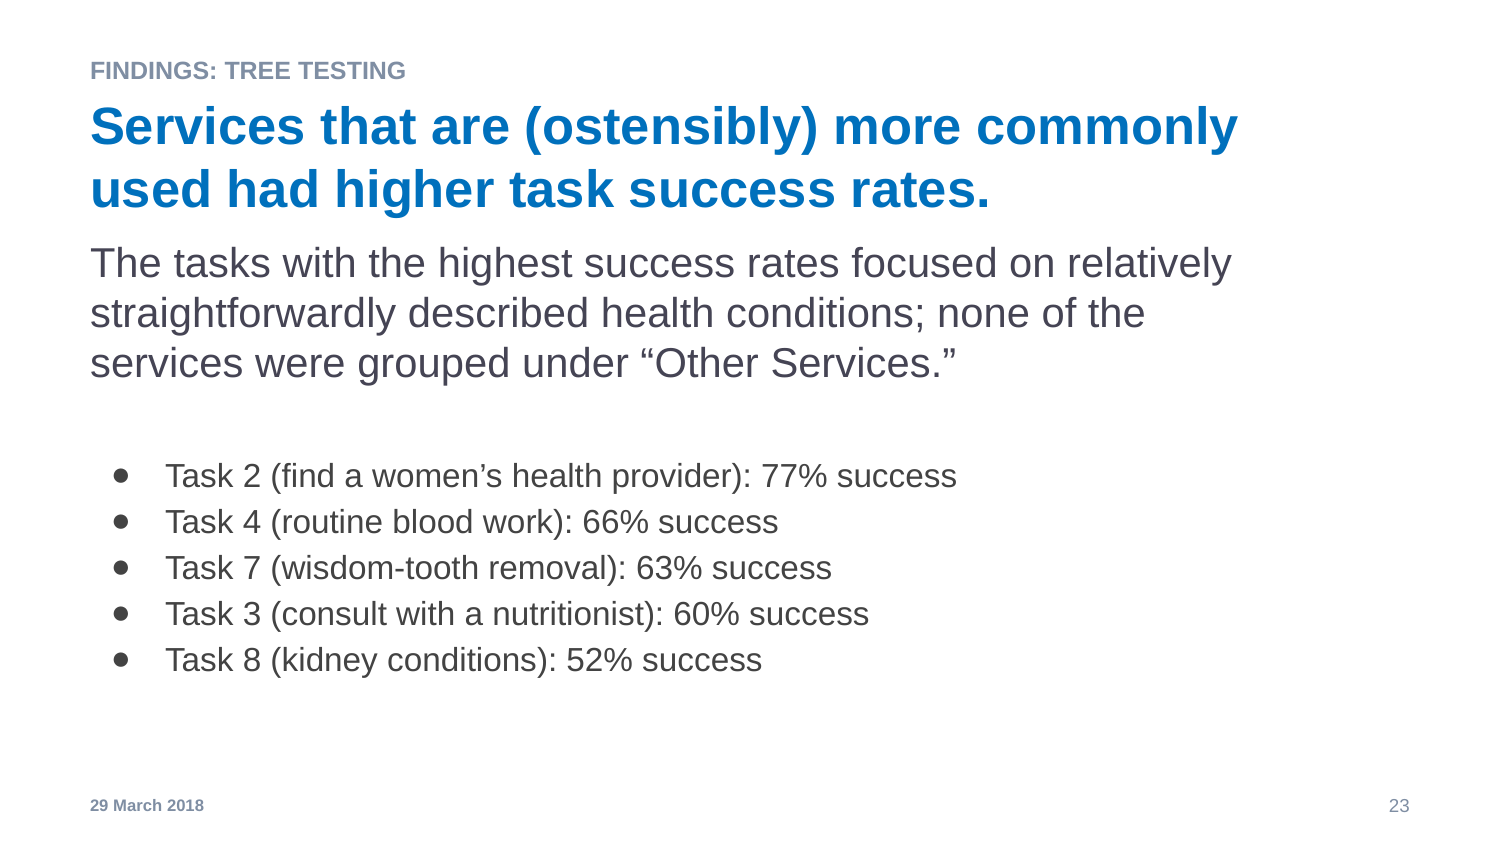

FINDINGS: TREE TESTING
# Services that are (ostensibly) more commonly used had higher task success rates.
The tasks with the highest success rates focused on relatively straightforwardly described health conditions; none of the services were grouped under “Other Services.”

Task 2 (find a women’s health provider): 77% success
Task 4 (routine blood work): 66% success
Task 7 (wisdom-tooth removal): 63% success
Task 3 (consult with a nutritionist): 60% success
Task 8 (kidney conditions): 52% success
29 March 2018
23